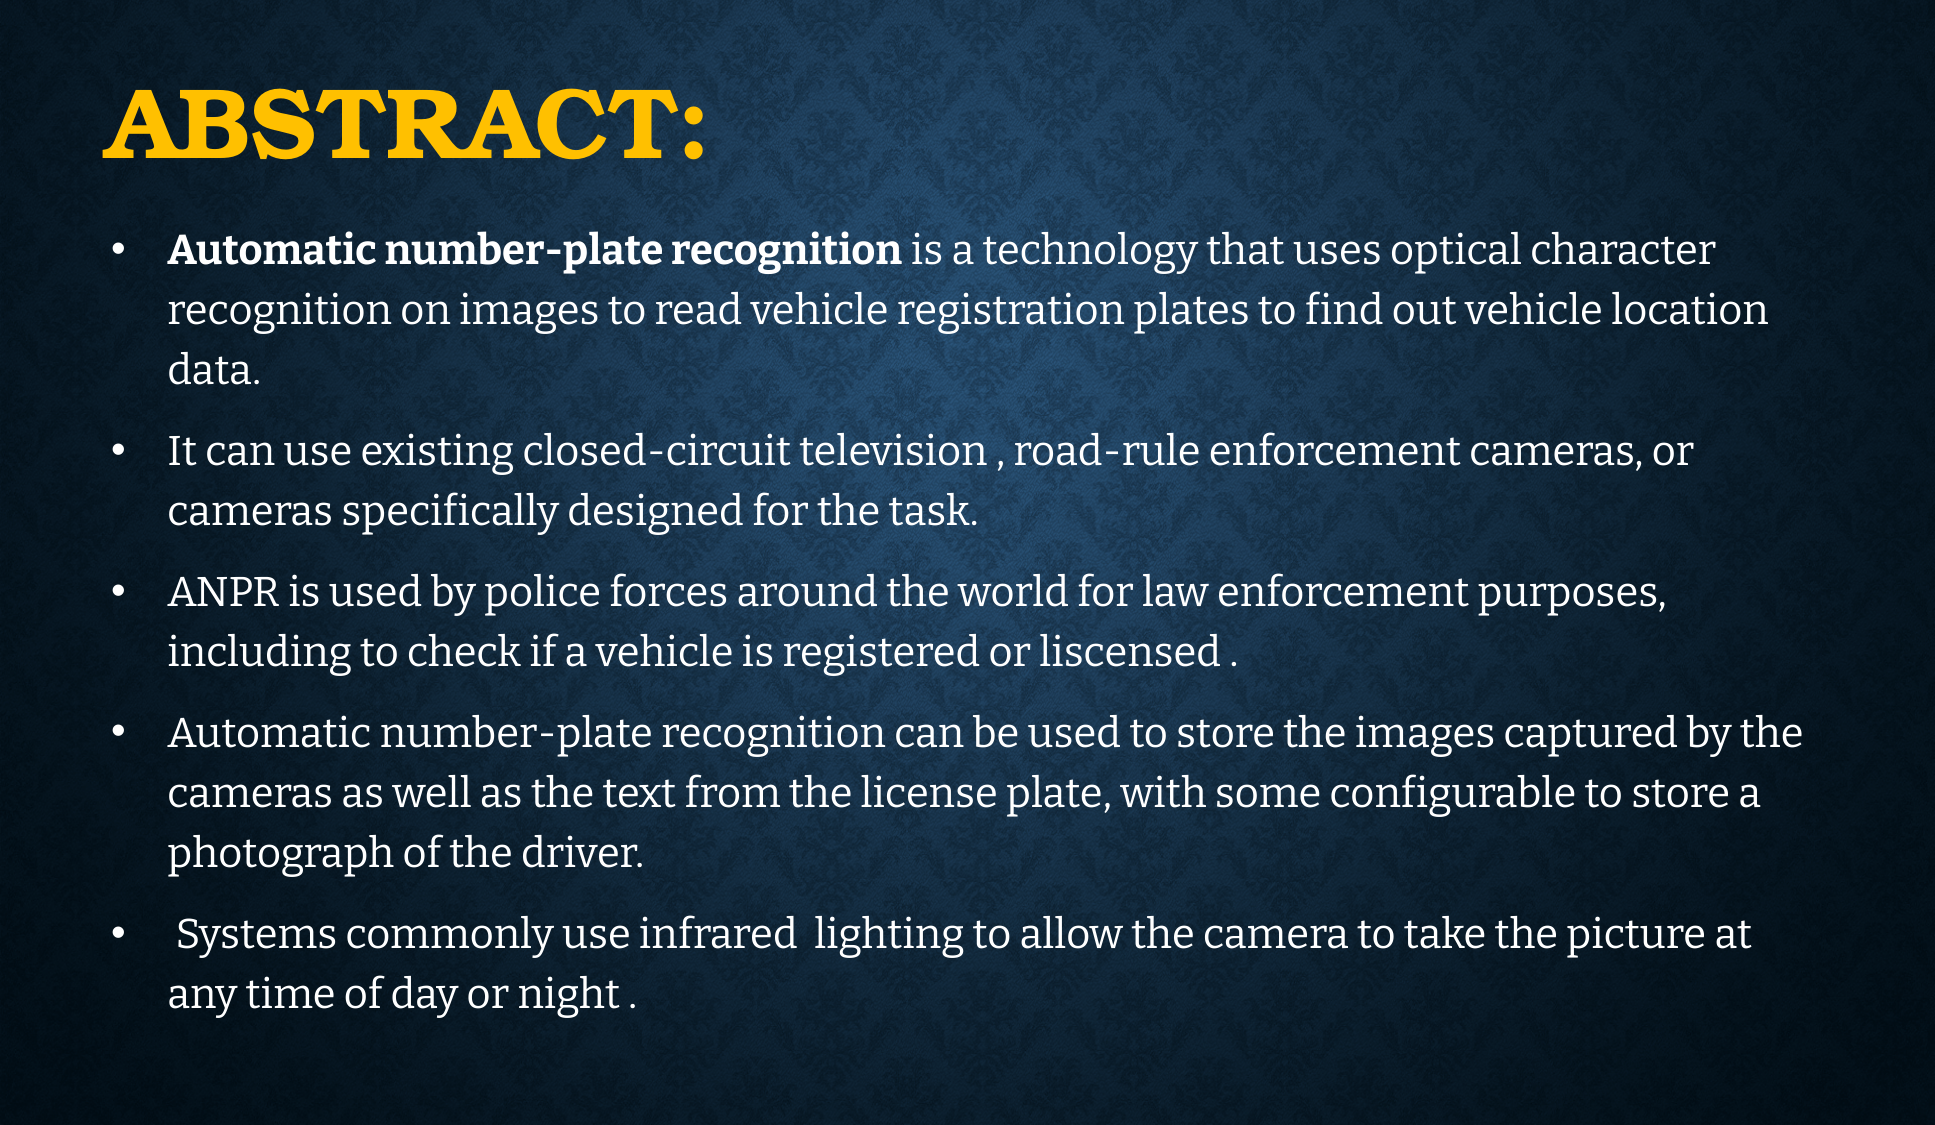

# ABSTRACT:
Automatic number-plate recognition is a technology that uses optical character recognition on images to read vehicle registration plates to find out vehicle location data.
It can use existing closed-circuit television , road-rule enforcement cameras, or cameras specifically designed for the task.
ANPR is used by police forces around the world for law enforcement purposes, including to check if a vehicle is registered or liscensed .
Automatic number-plate recognition can be used to store the images captured by the cameras as well as the text from the license plate, with some configurable to store a photograph of the driver.
 Systems commonly use infrared  lighting to allow the camera to take the picture at any time of day or night .